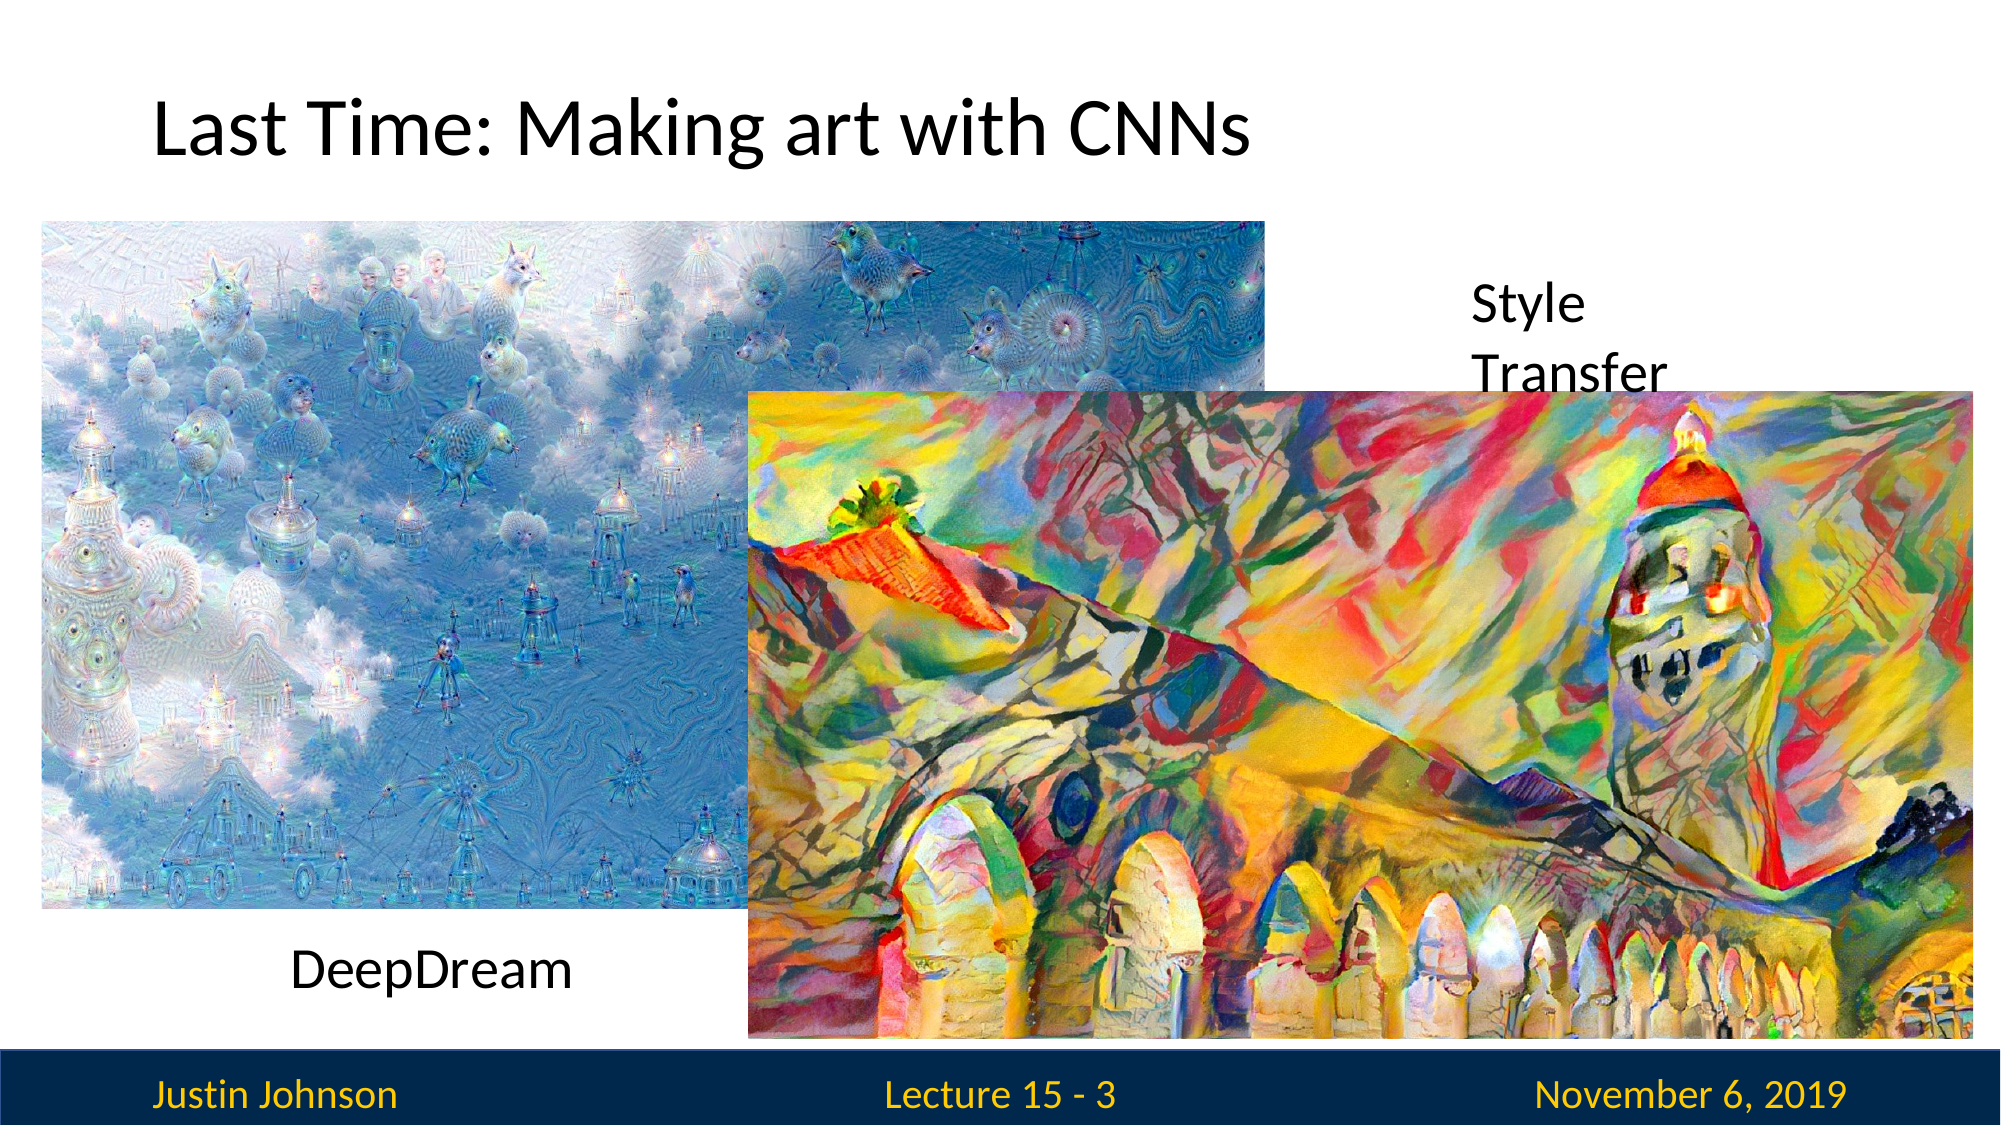

# Last Time: Making art with CNNs

Style Transfer

DeepDream
Justin Johnson
November 6, 2019
Lecture 15 - 3